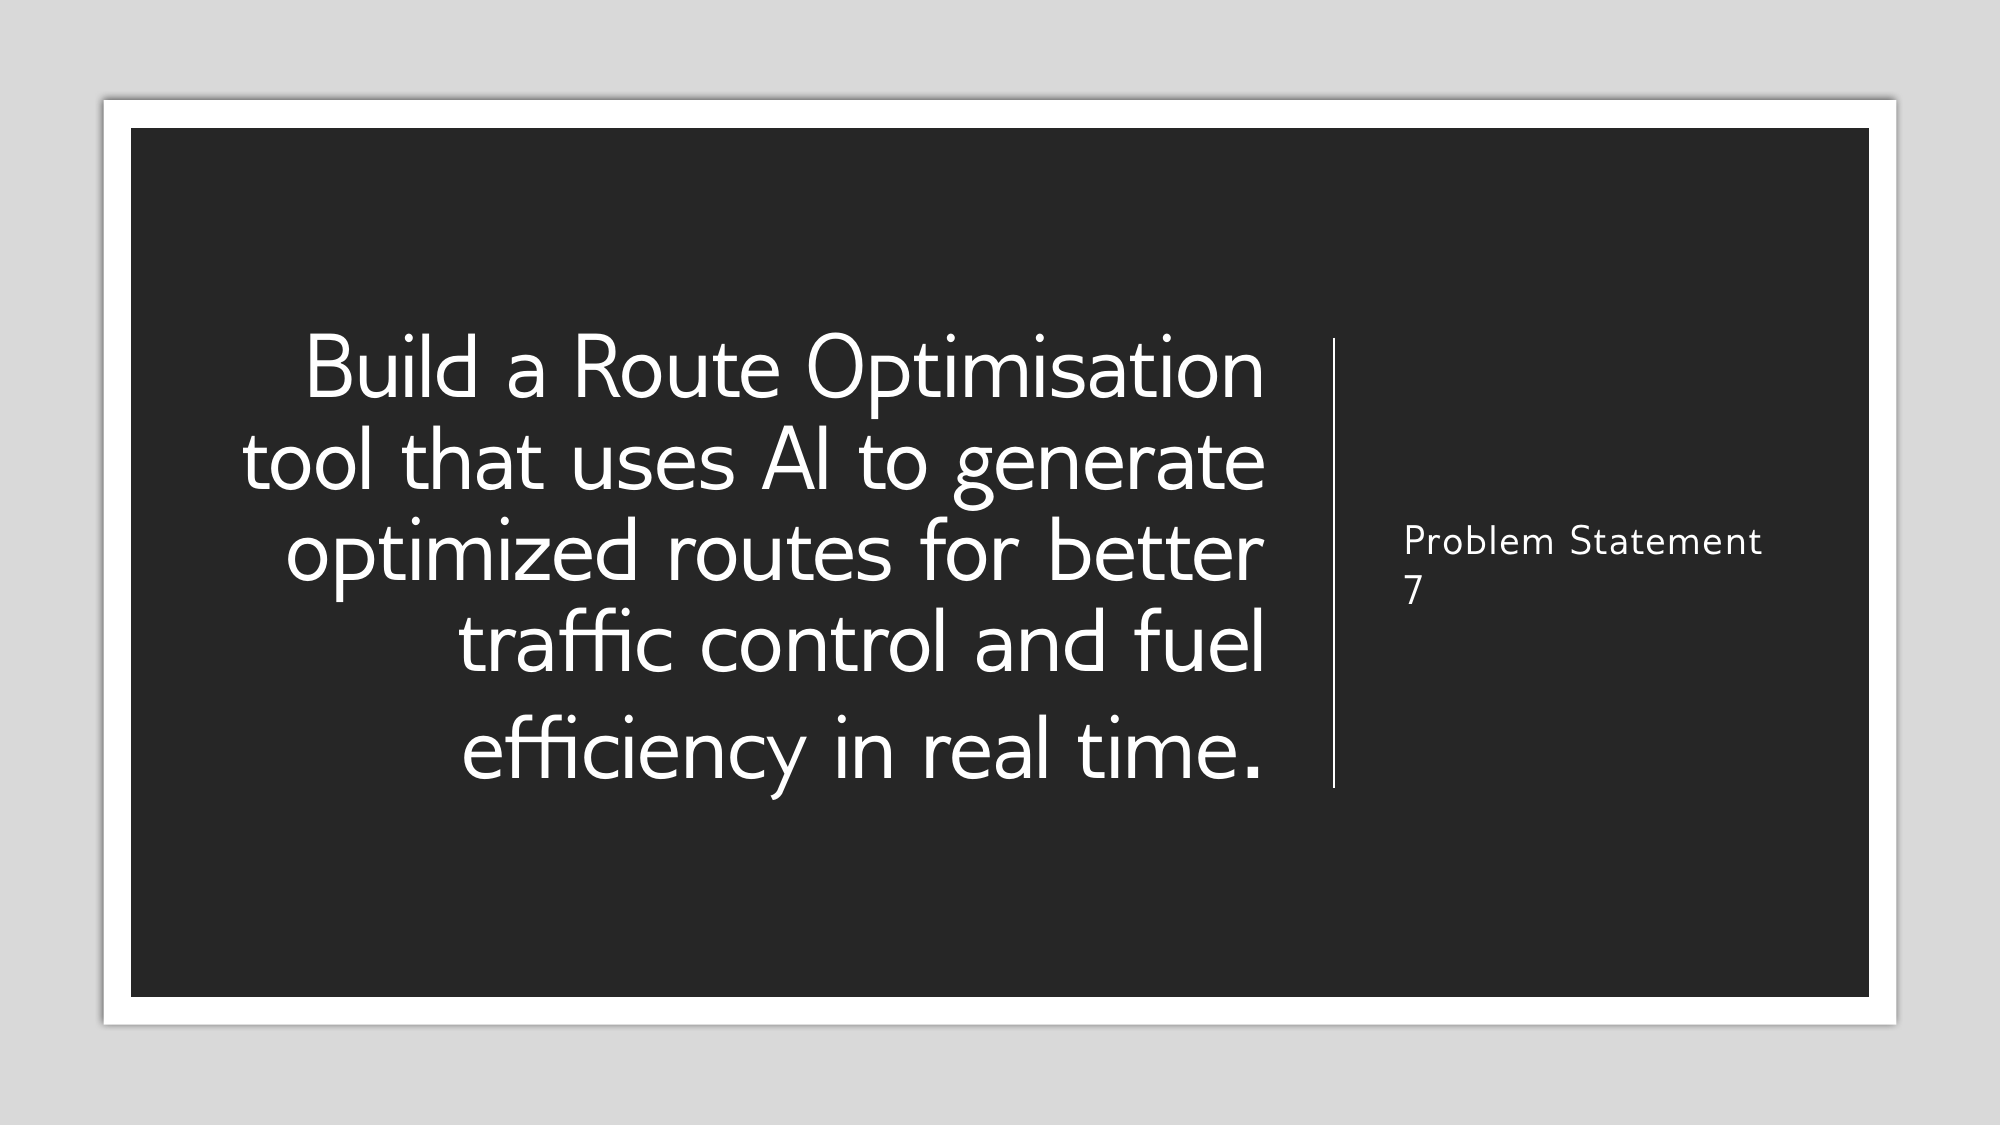

# Build a Route Optimisation tool that uses AI to generate optimized routes for better traffic control and fuel efficiency in real time.
Problem Statement 7